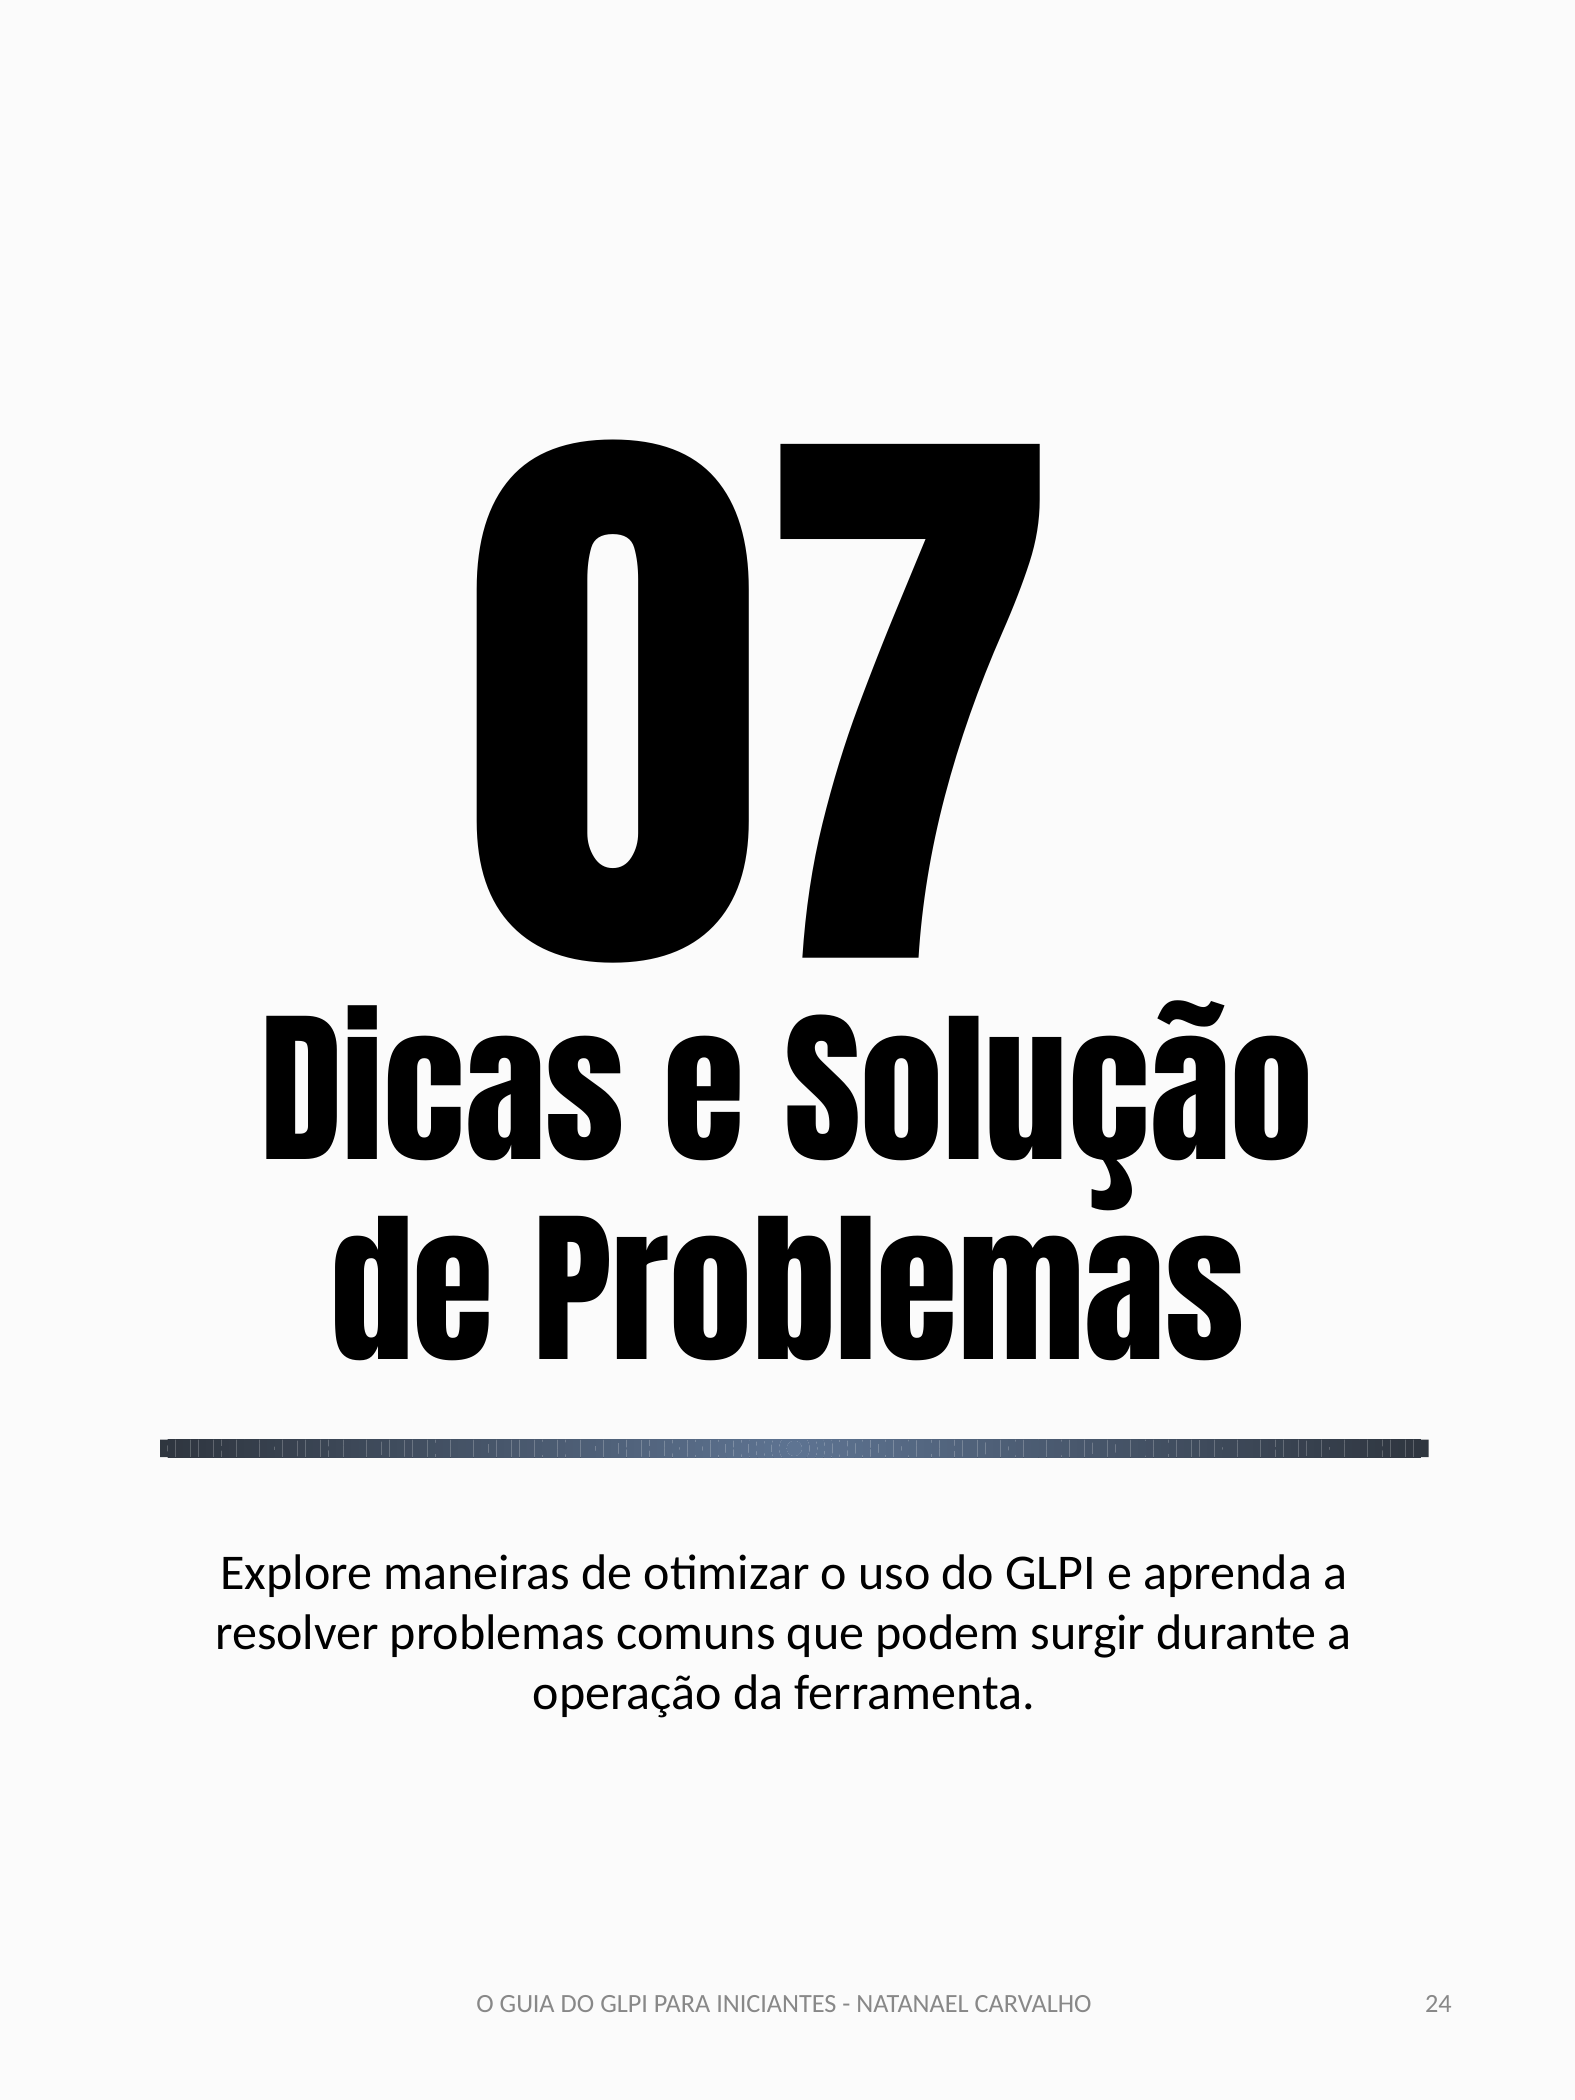

07
Dicas e Solução de Problemas

Explore maneiras de otimizar o uso do GLPI e aprenda a resolver problemas comuns que podem surgir durante a operação da ferramenta.
24
O GUIA DO GLPI PARA INICIANTES - NATANAEL CARVALHO